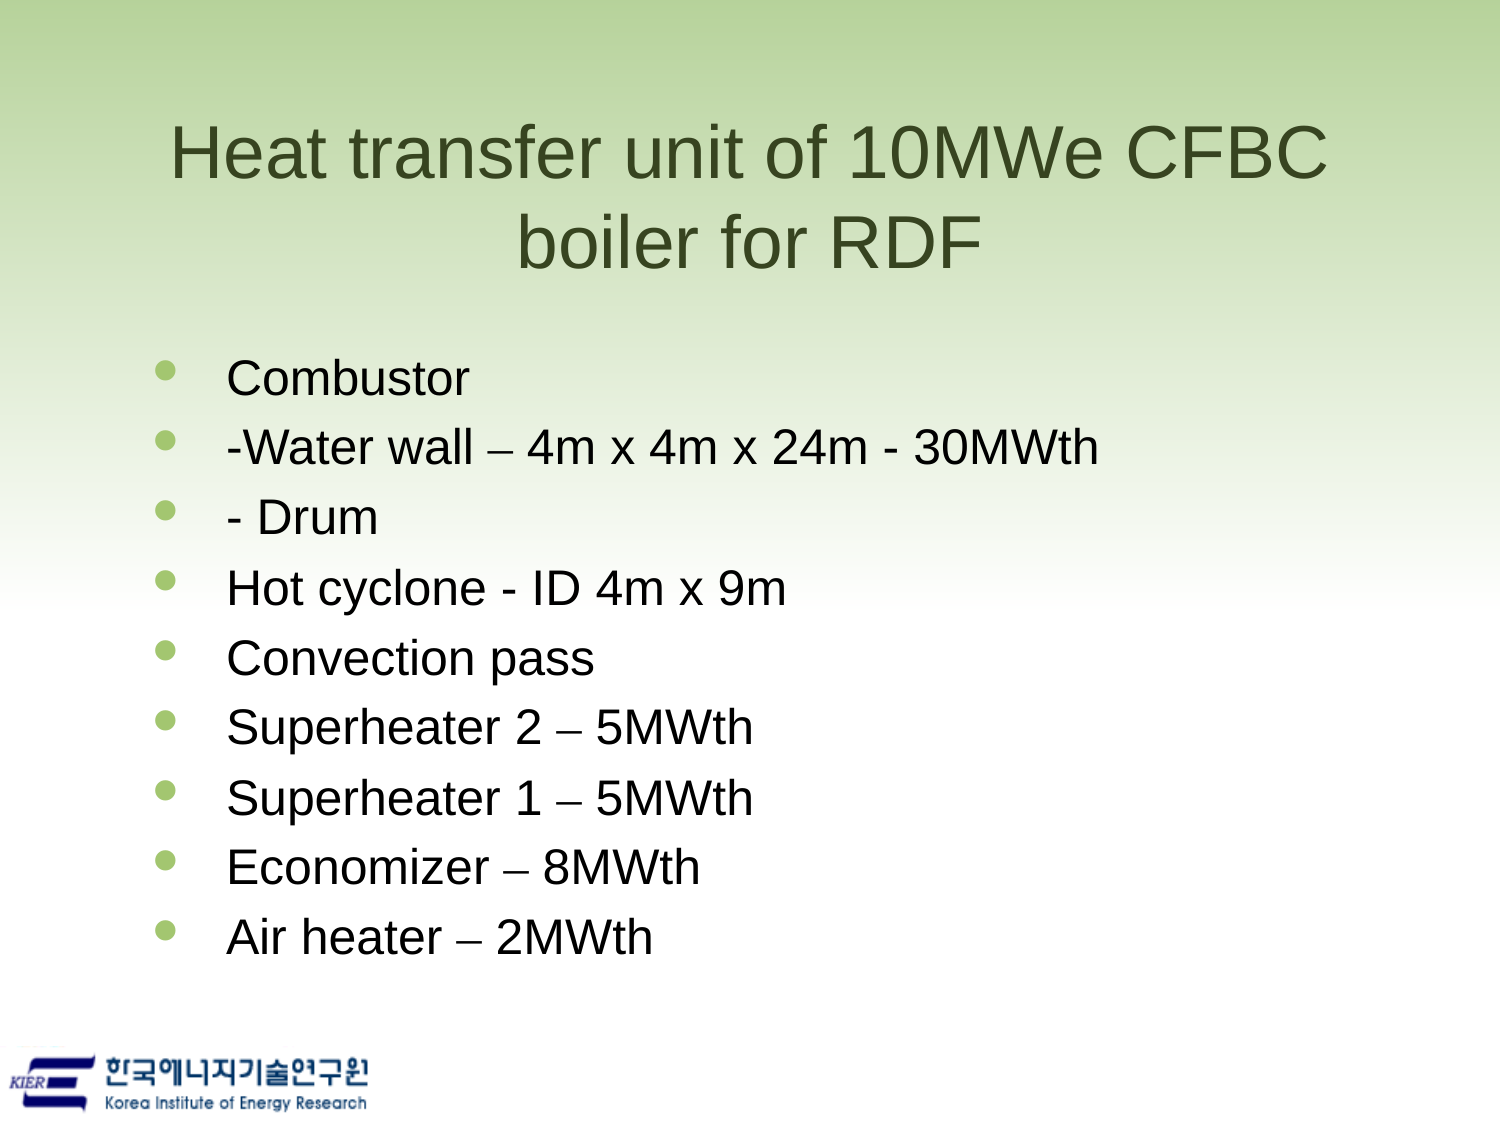

# Heat transfer unit of 10MWe CFBC boiler for RDF
Combustor
-Water wall – 4m x 4m x 24m - 30MWth
- Drum
Hot cyclone - ID 4m x 9m
Convection pass
Superheater 2 – 5MWth
Superheater 1 – 5MWth
Economizer – 8MWth
Air heater – 2MWth